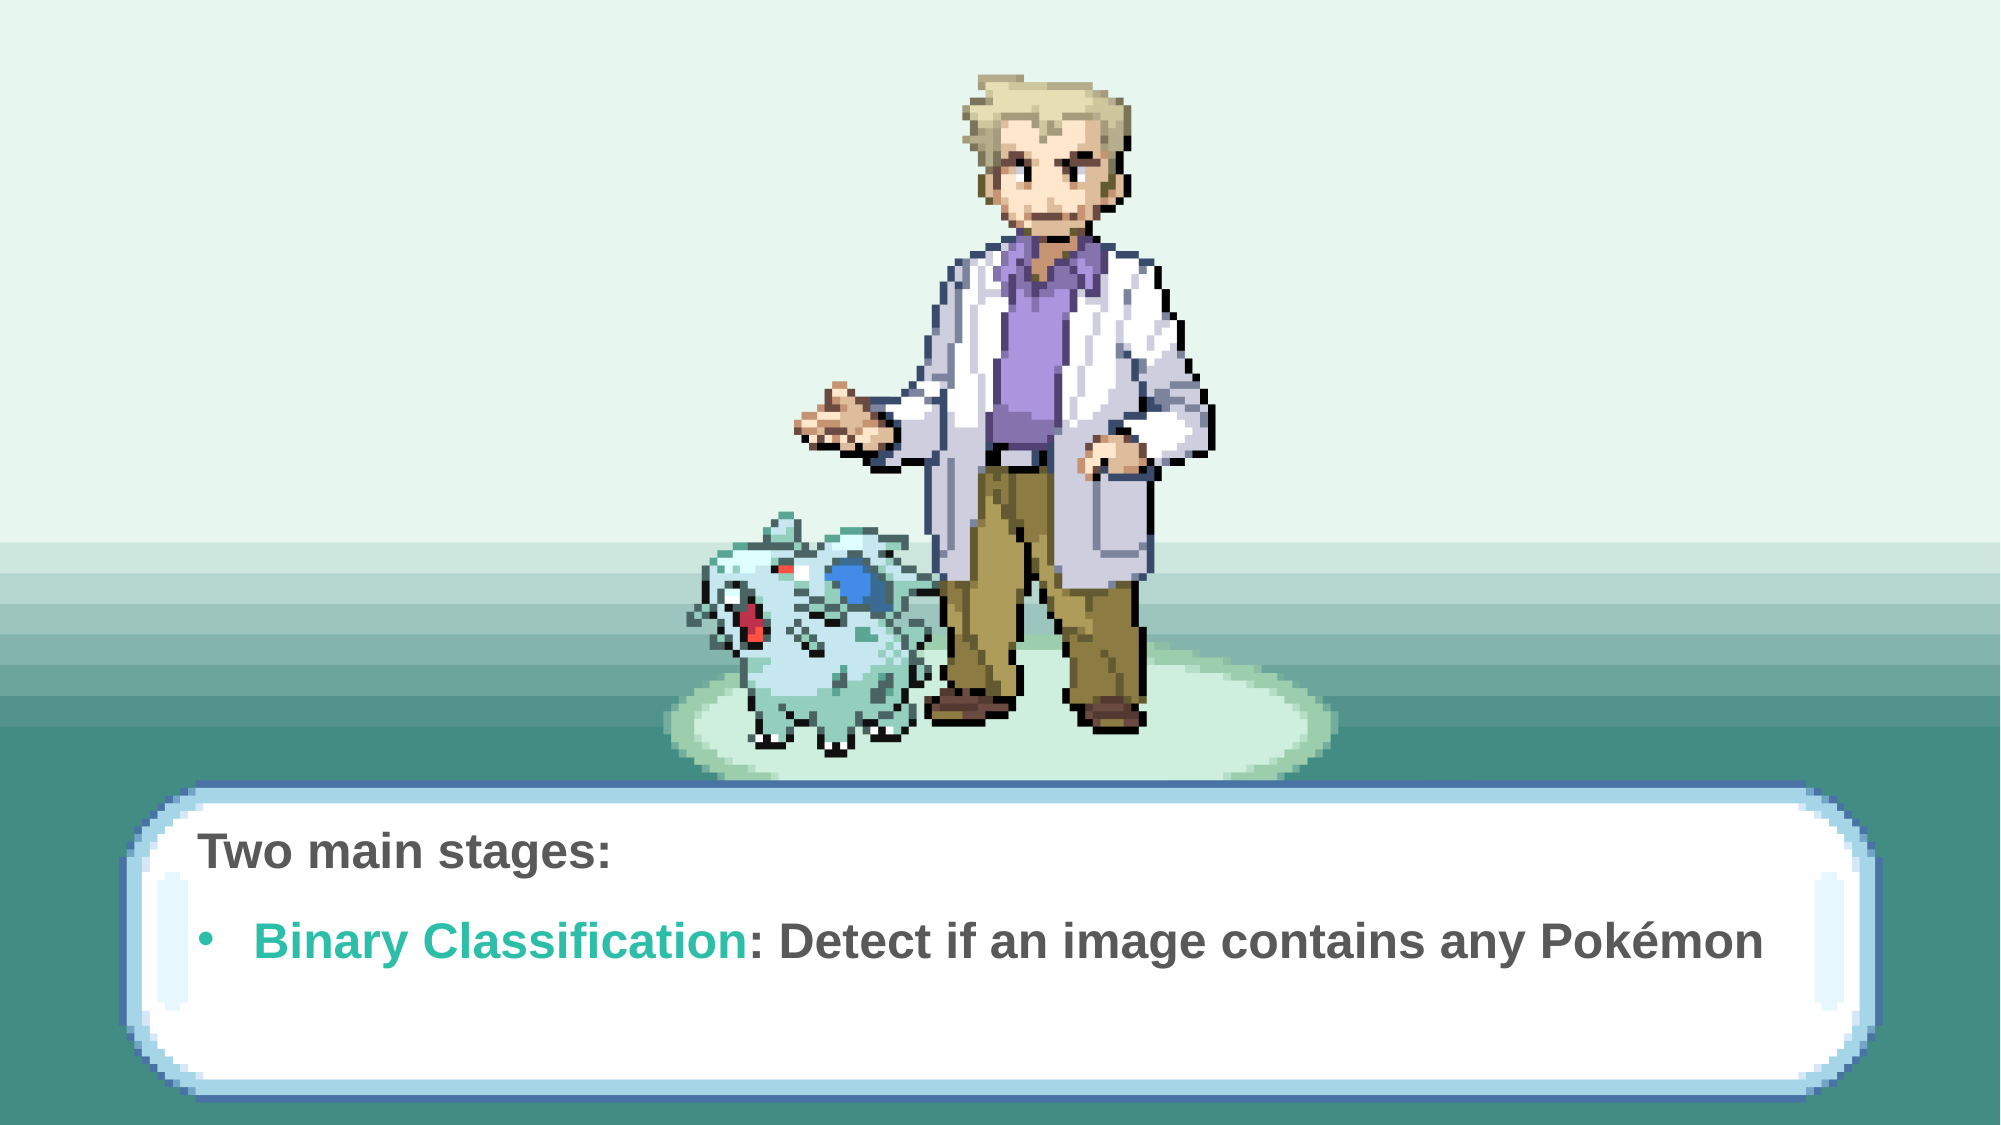

Two main stages:

Binary Classification: Detect if an image contains any Pokémon